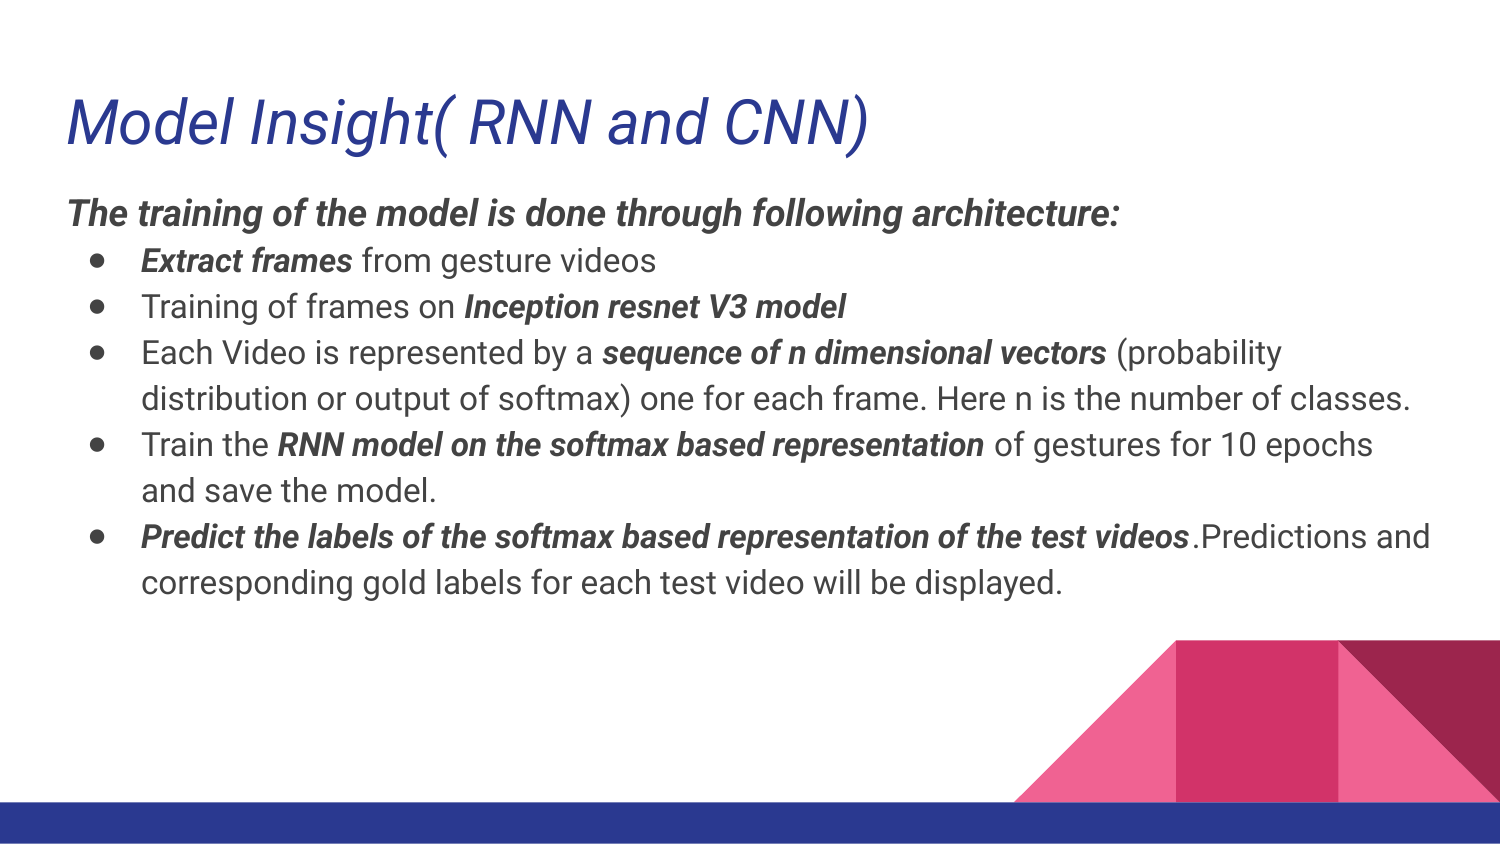

# Model Insight( RNN and CNN)
The training of the model is done through following architecture:
Extract frames from gesture videos
Training of frames on Inception resnet V3 model
Each Video is represented by a sequence of n dimensional vectors (probability distribution or output of softmax) one for each frame. Here n is the number of classes.
Train the RNN model on the softmax based representation of gestures for 10 epochs and save the model.
Predict the labels of the softmax based representation of the test videos.Predictions and corresponding gold labels for each test video will be displayed.